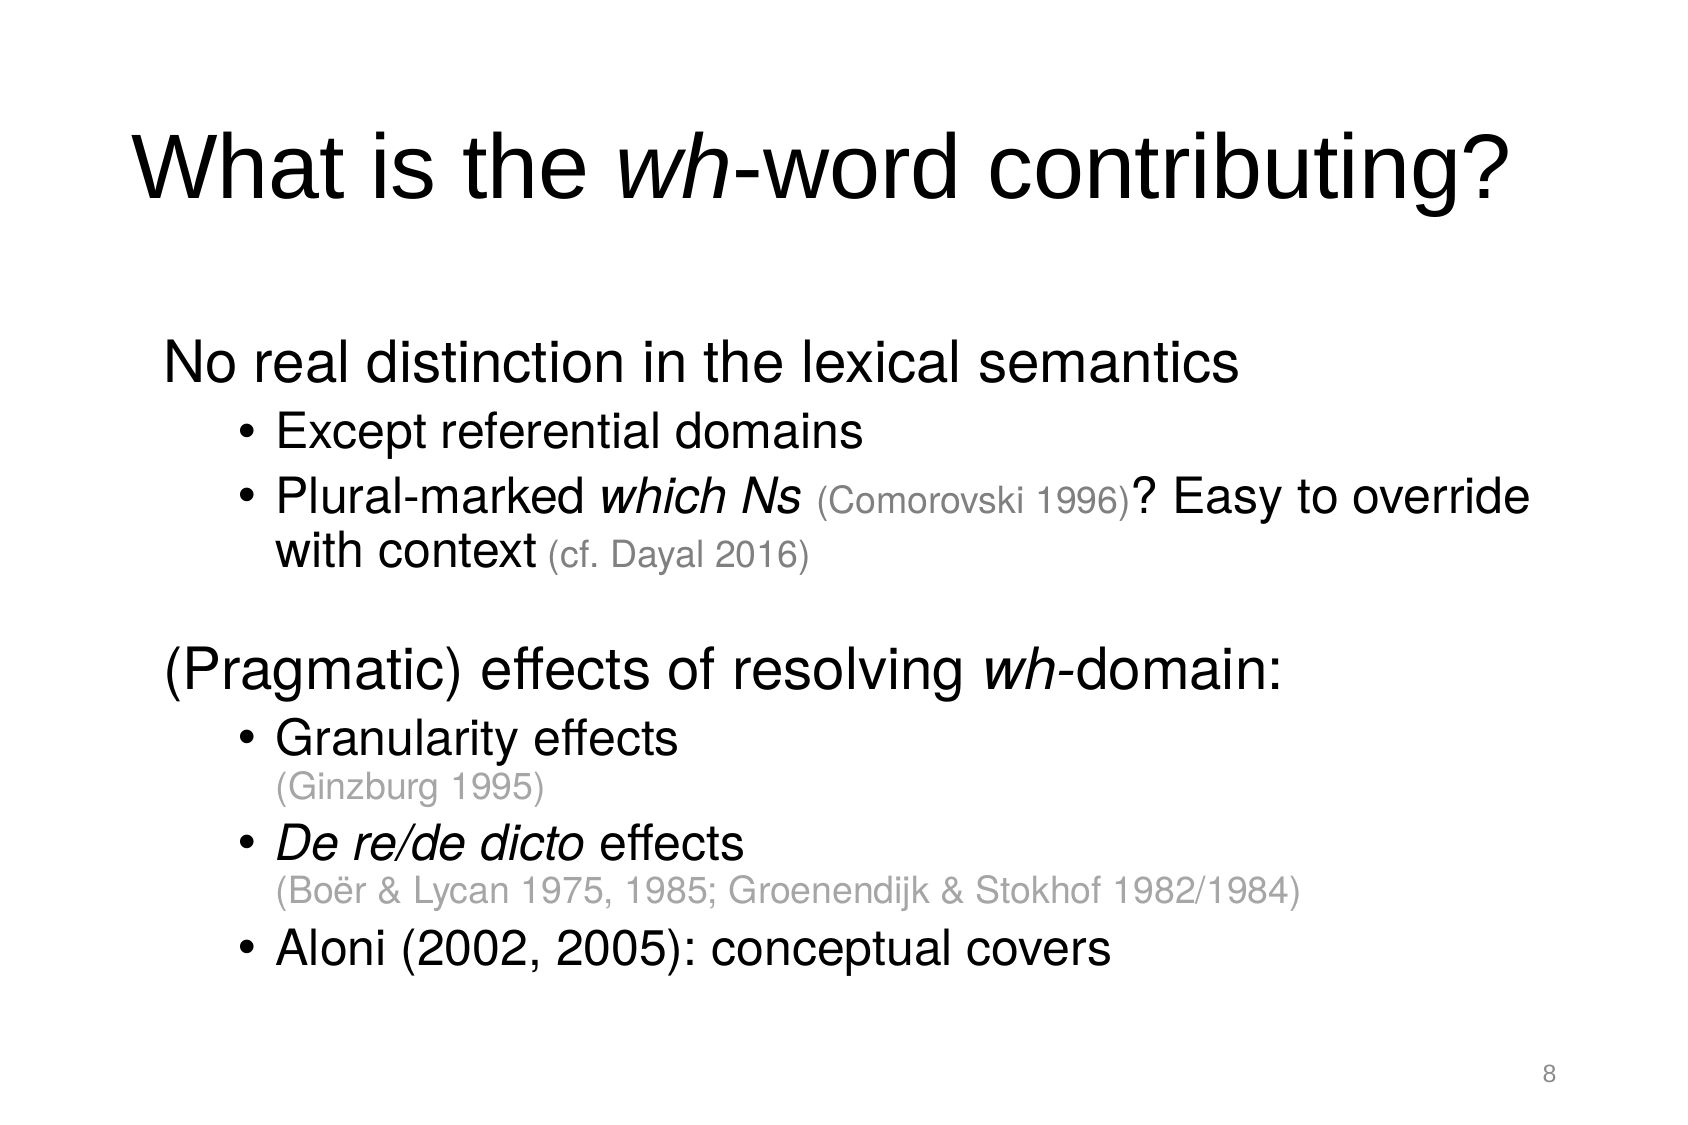

# What is the wh-word contributing?
No real distinction in the lexical semantics
Except referential domains
Plural-marked which Ns (Comorovski 1996)? Easy to override with context (cf. Dayal 2016)
(Pragmatic) effects of resolving wh-domain:
Granularity effects
(Ginzburg 1995)
De re/de dicto effects
(Boër & Lycan 1975, 1985; Groenendijk & Stokhof 1982/1984)
Aloni (2002, 2005): conceptual covers
8